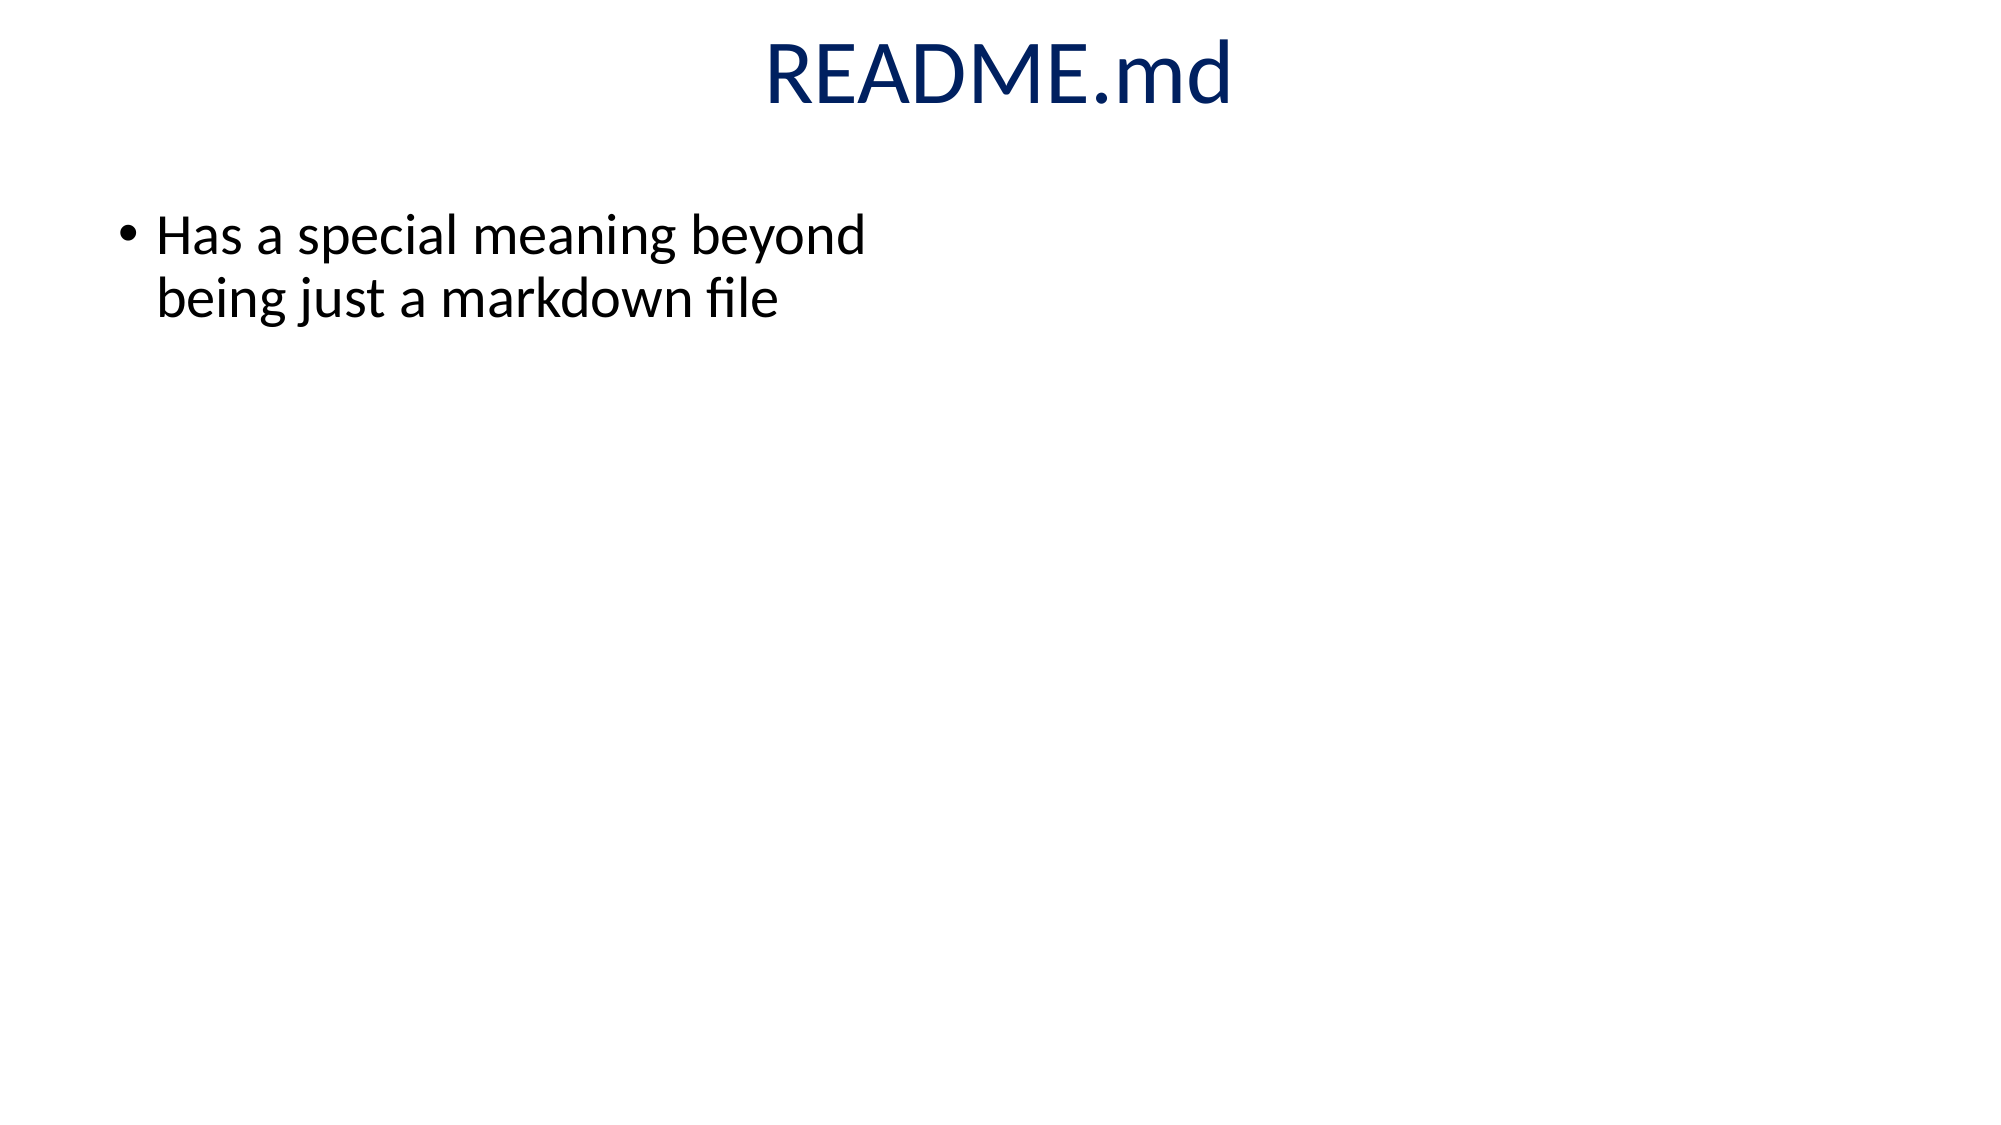

# README.md
Has a special meaning beyond being just a markdown file